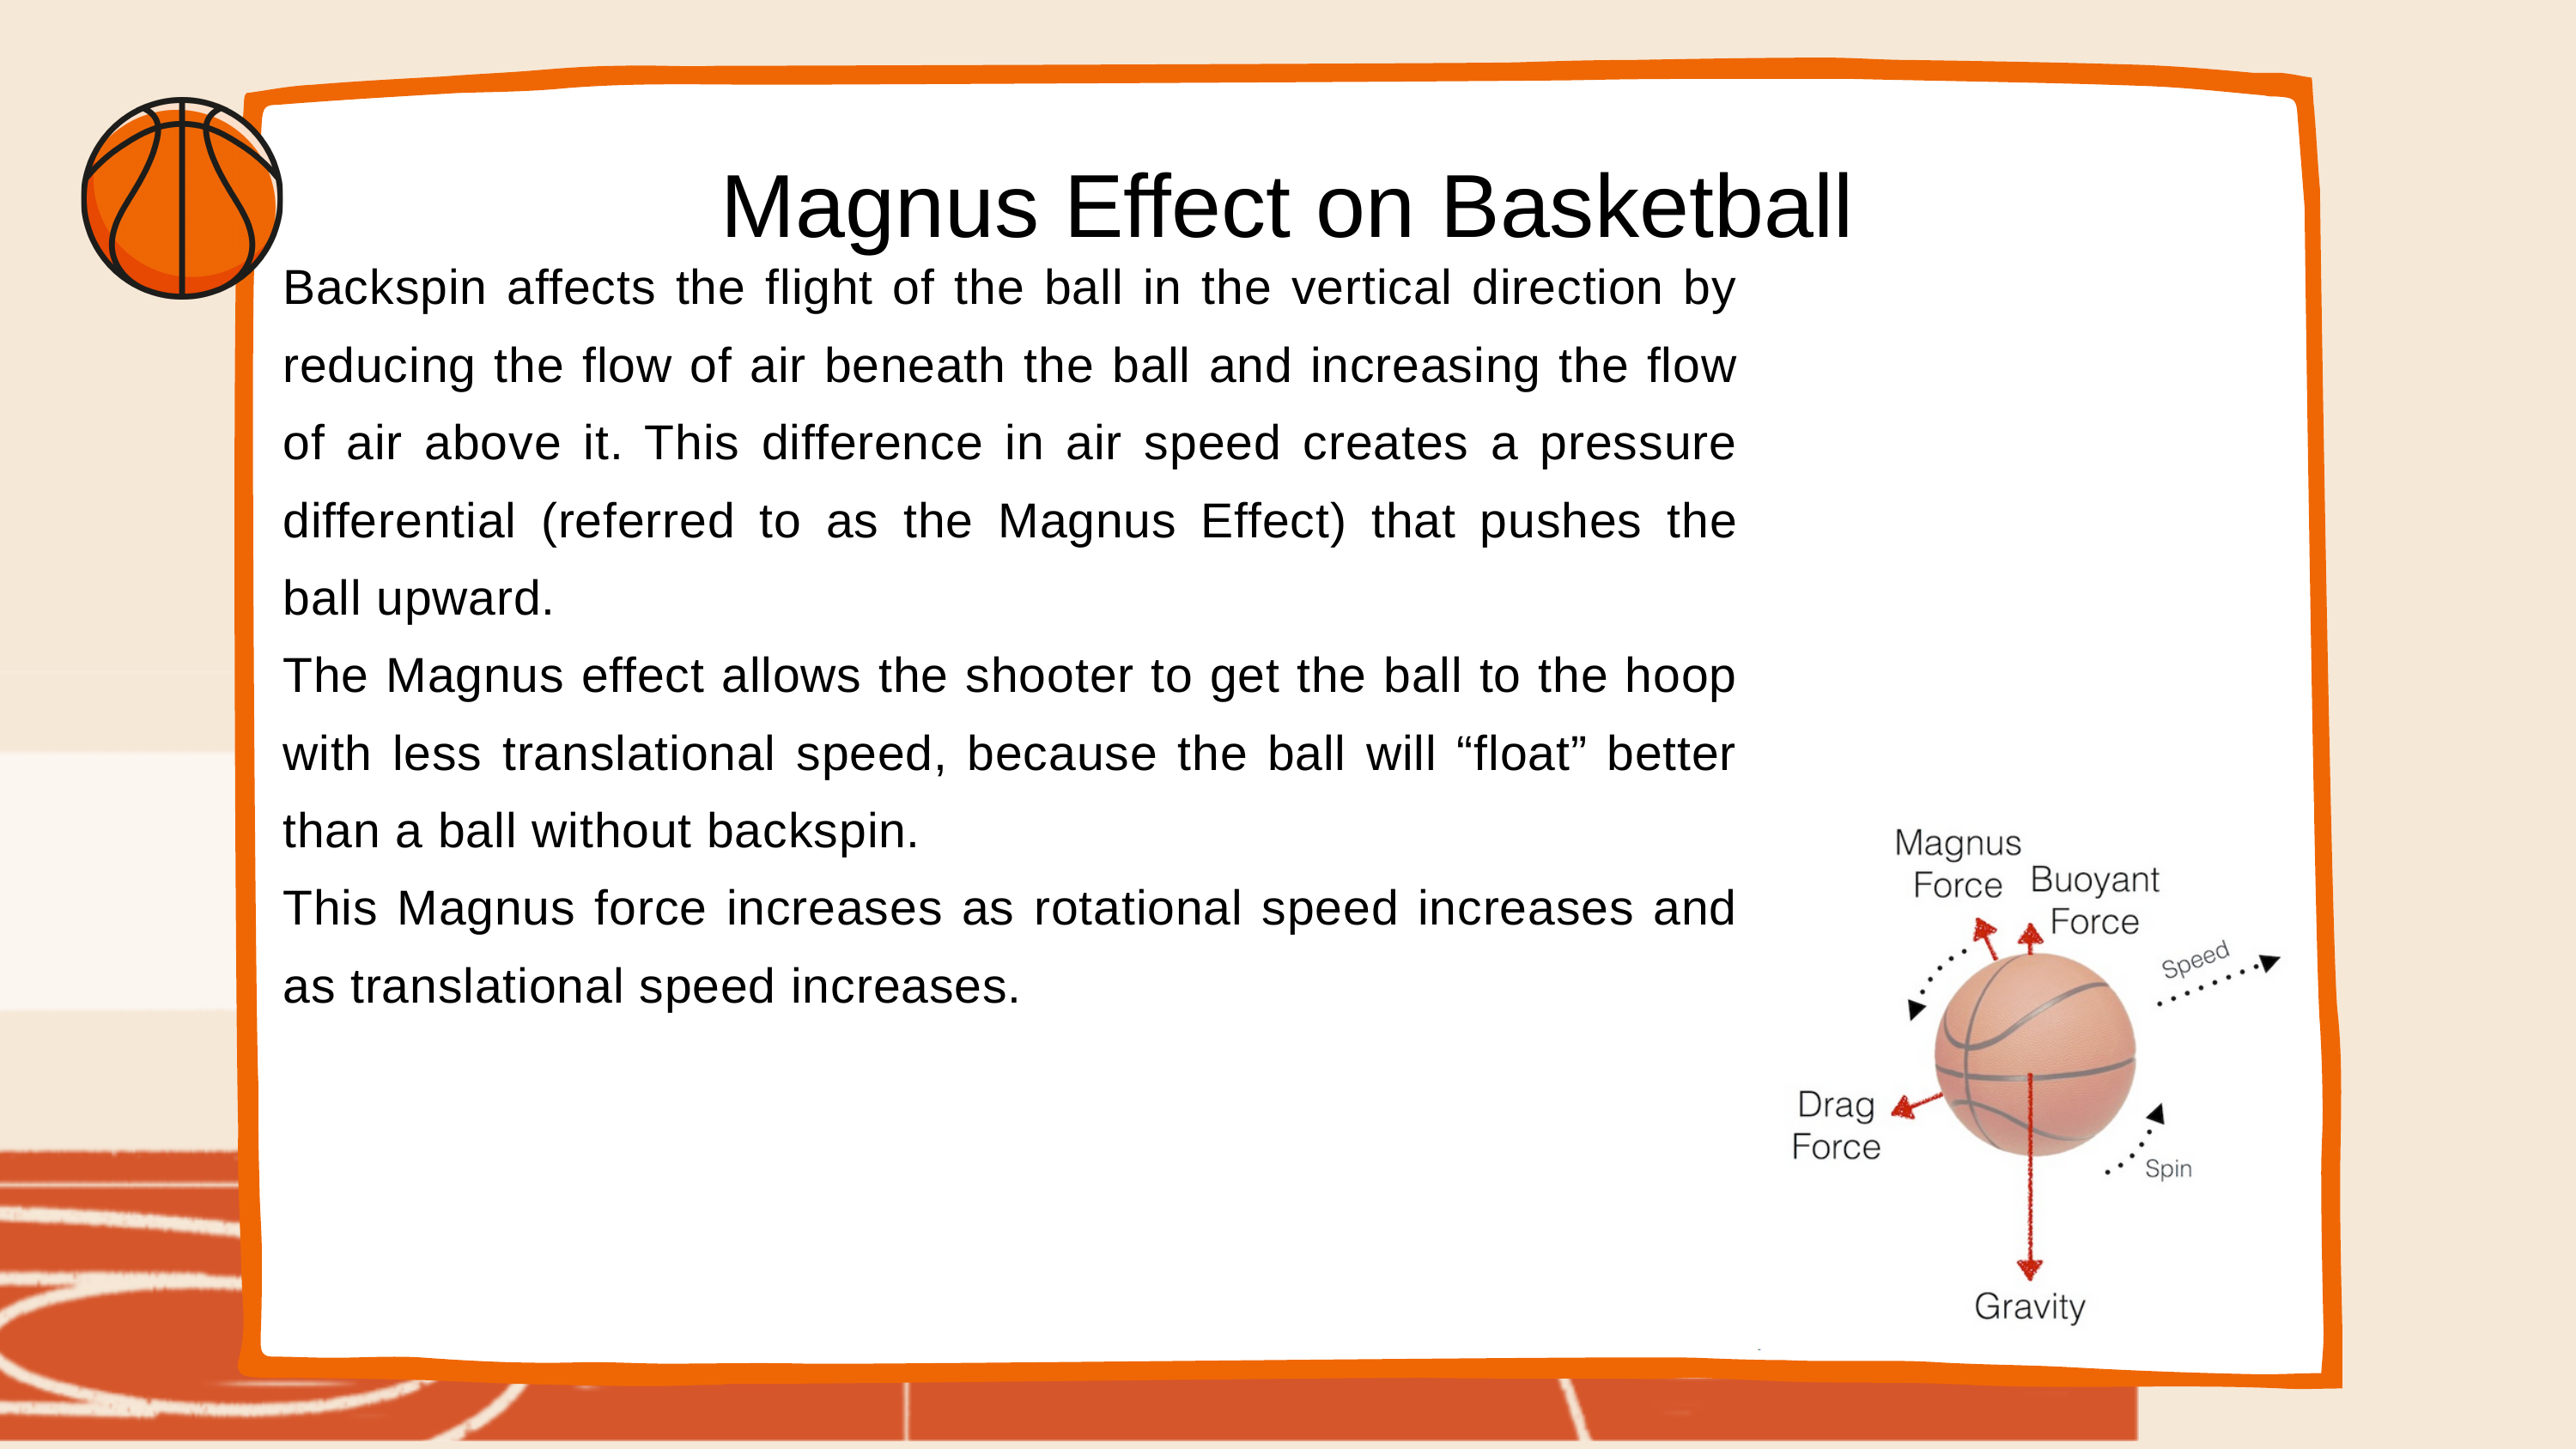

Magnus Effect on Basketball
Backspin affects the flight of the ball in the vertical direction by reducing the flow of air beneath the ball and increasing the flow of air above it. This difference in air speed creates a pressure differential (referred to as the Magnus Effect) that pushes the ball upward.
The Magnus effect allows the shooter to get the ball to the hoop with less translational speed, because the ball will “float” better than a ball without backspin.
This Magnus force increases as rotational speed increases and as translational speed increases.